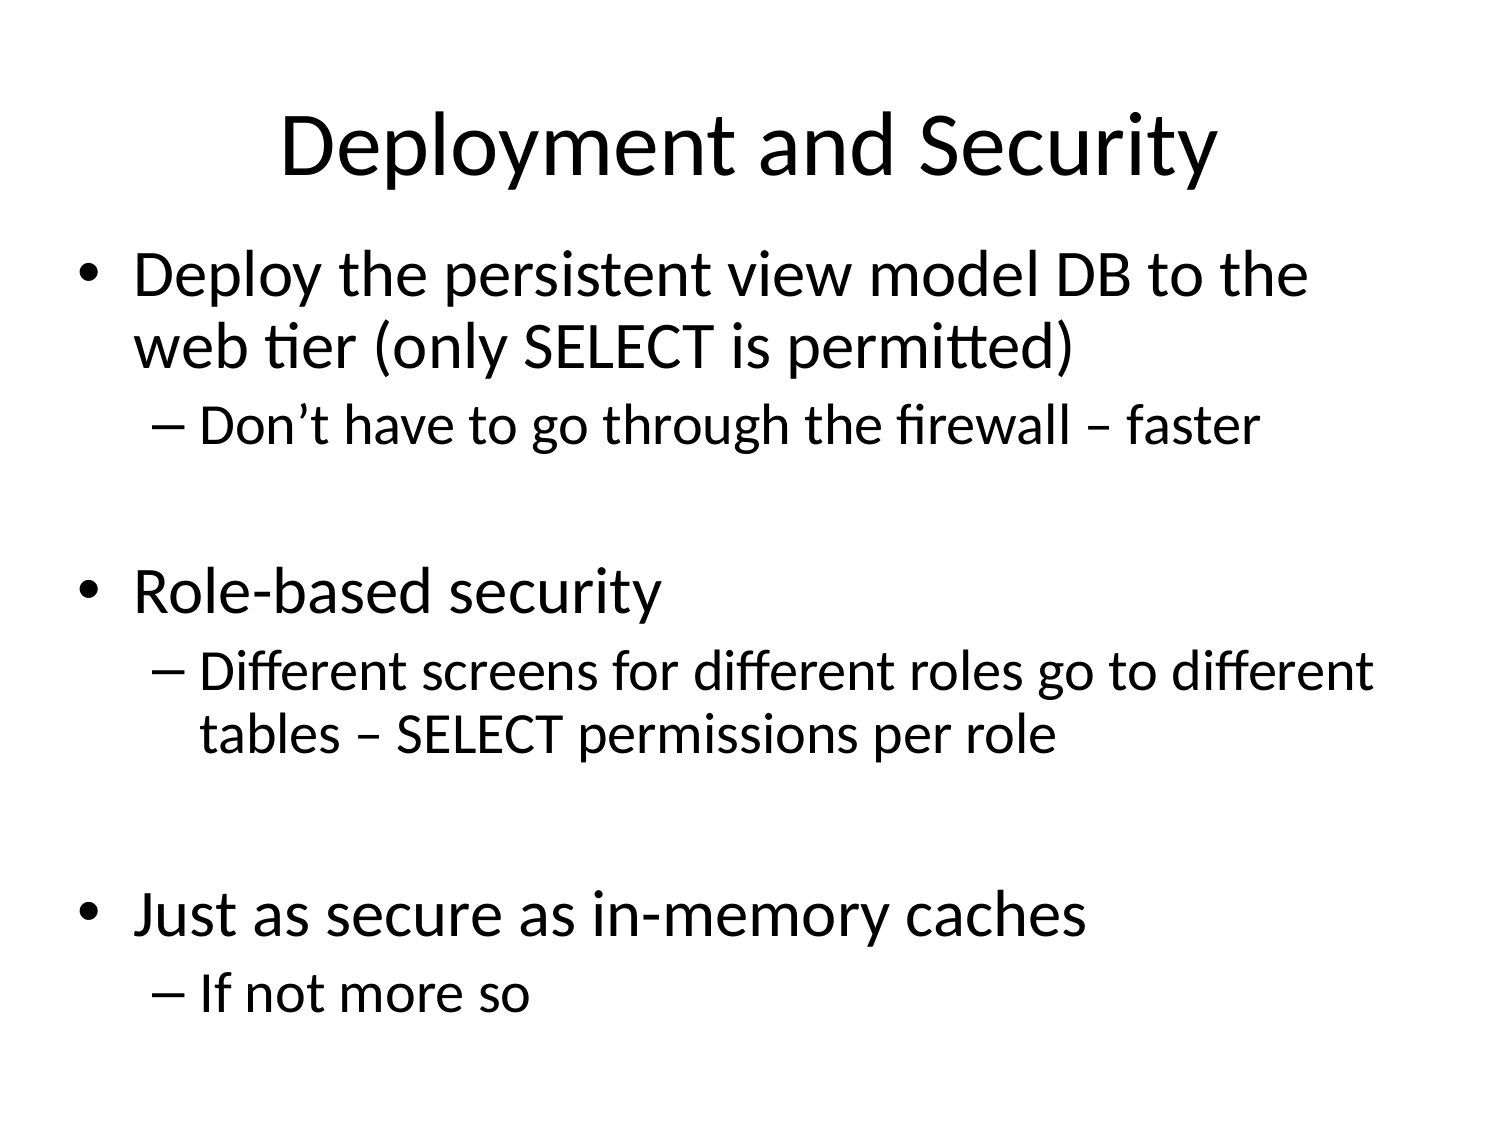

# Deployment and Security
Deploy the persistent view model DB to the web tier (only SELECT is permitted)
Don’t have to go through the firewall – faster

Role-based security
Different screens for different roles go to different tables – SELECT permissions per role

Just as secure as in-memory caches
If not more so